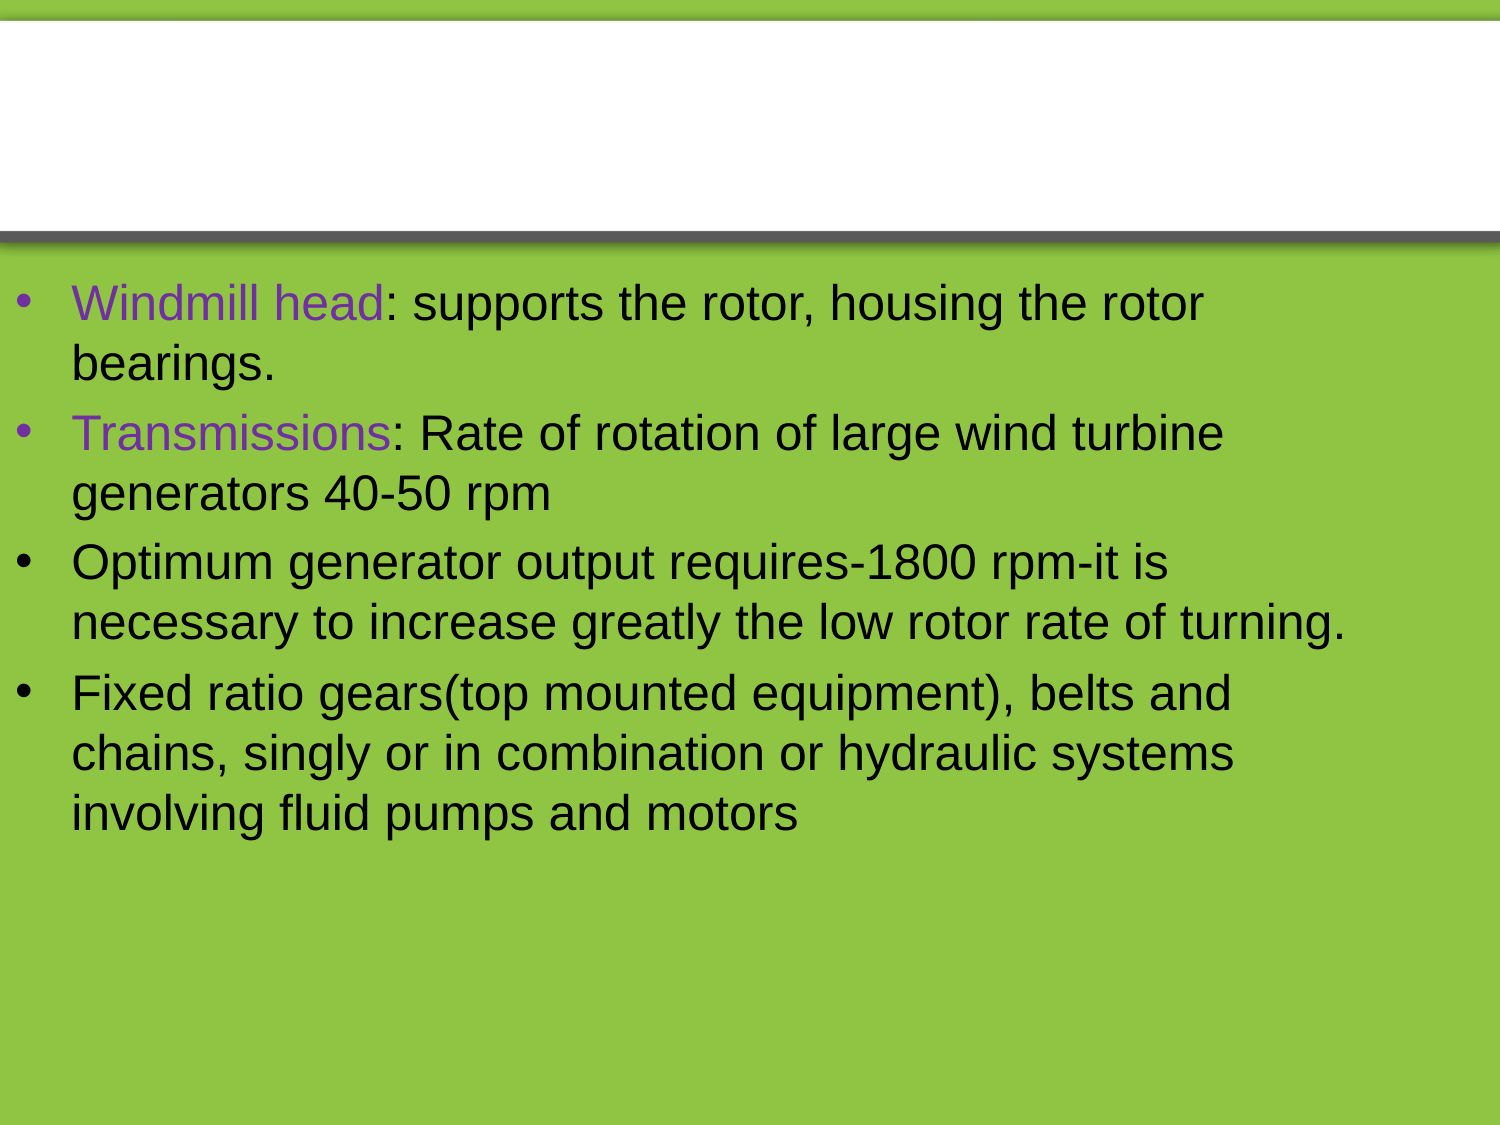

Windmill head: supports the rotor, housing the rotor bearings.
Transmissions: Rate of rotation of large wind turbine generators 40-50 rpm
Optimum generator output requires-1800 rpm-it is necessary to increase greatly the low rotor rate of turning.
Fixed ratio gears(top mounted equipment), belts and chains, singly or in combination or hydraulic systems involving fluid pumps and motors